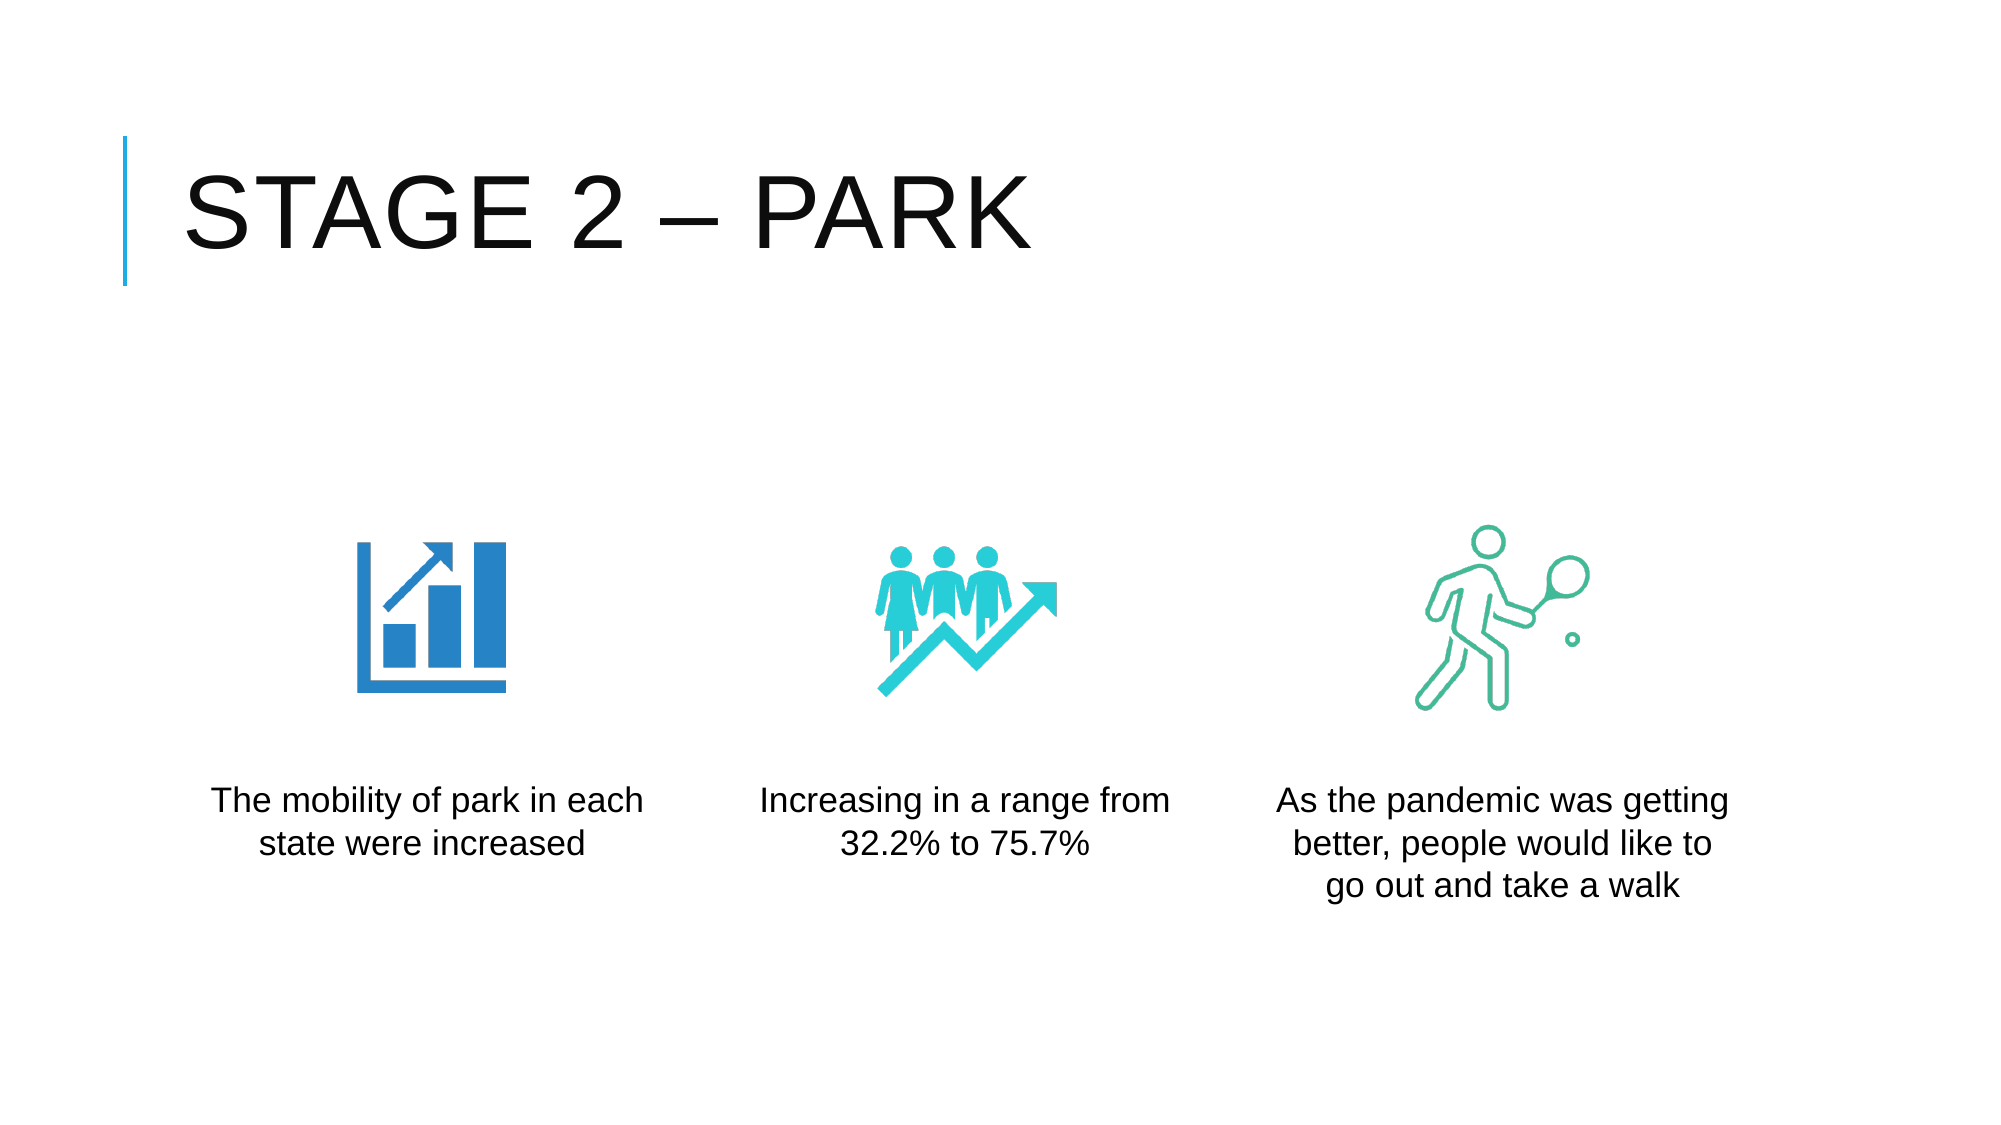

# STAGE 2 – park
The mobility of park in each state were increased
Increasing in a range from 32.2% to 75.7%
As the pandemic was getting better, people would like to go out and take a walk